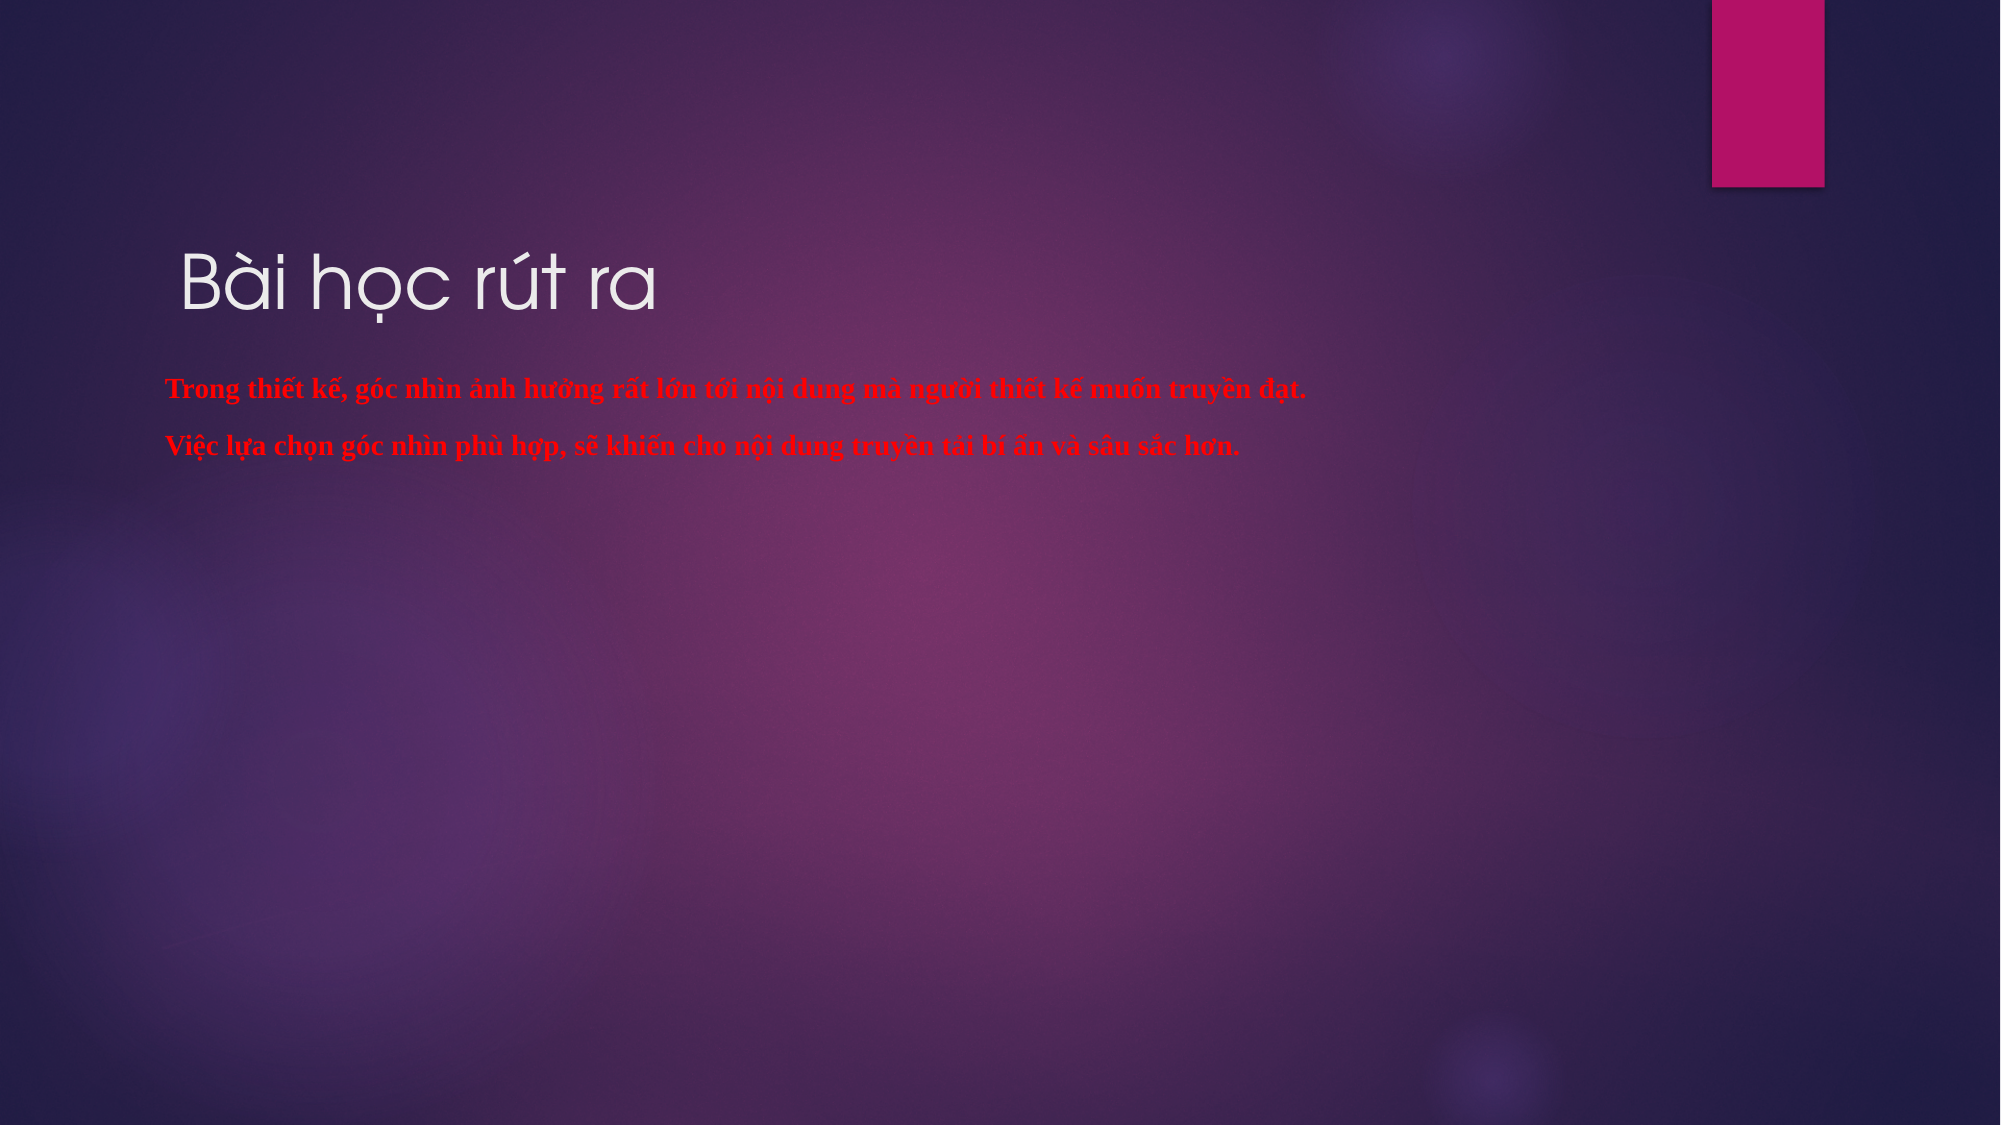

# Bài học rút ra
Trong thiết kế, góc nhìn ảnh hưởng rất lớn tới nội dung mà người thiết kế muốn truyền đạt.
Việc lựa chọn góc nhìn phù hợp, sẽ khiến cho nội dung truyền tải bí ẩn và sâu sắc hơn.